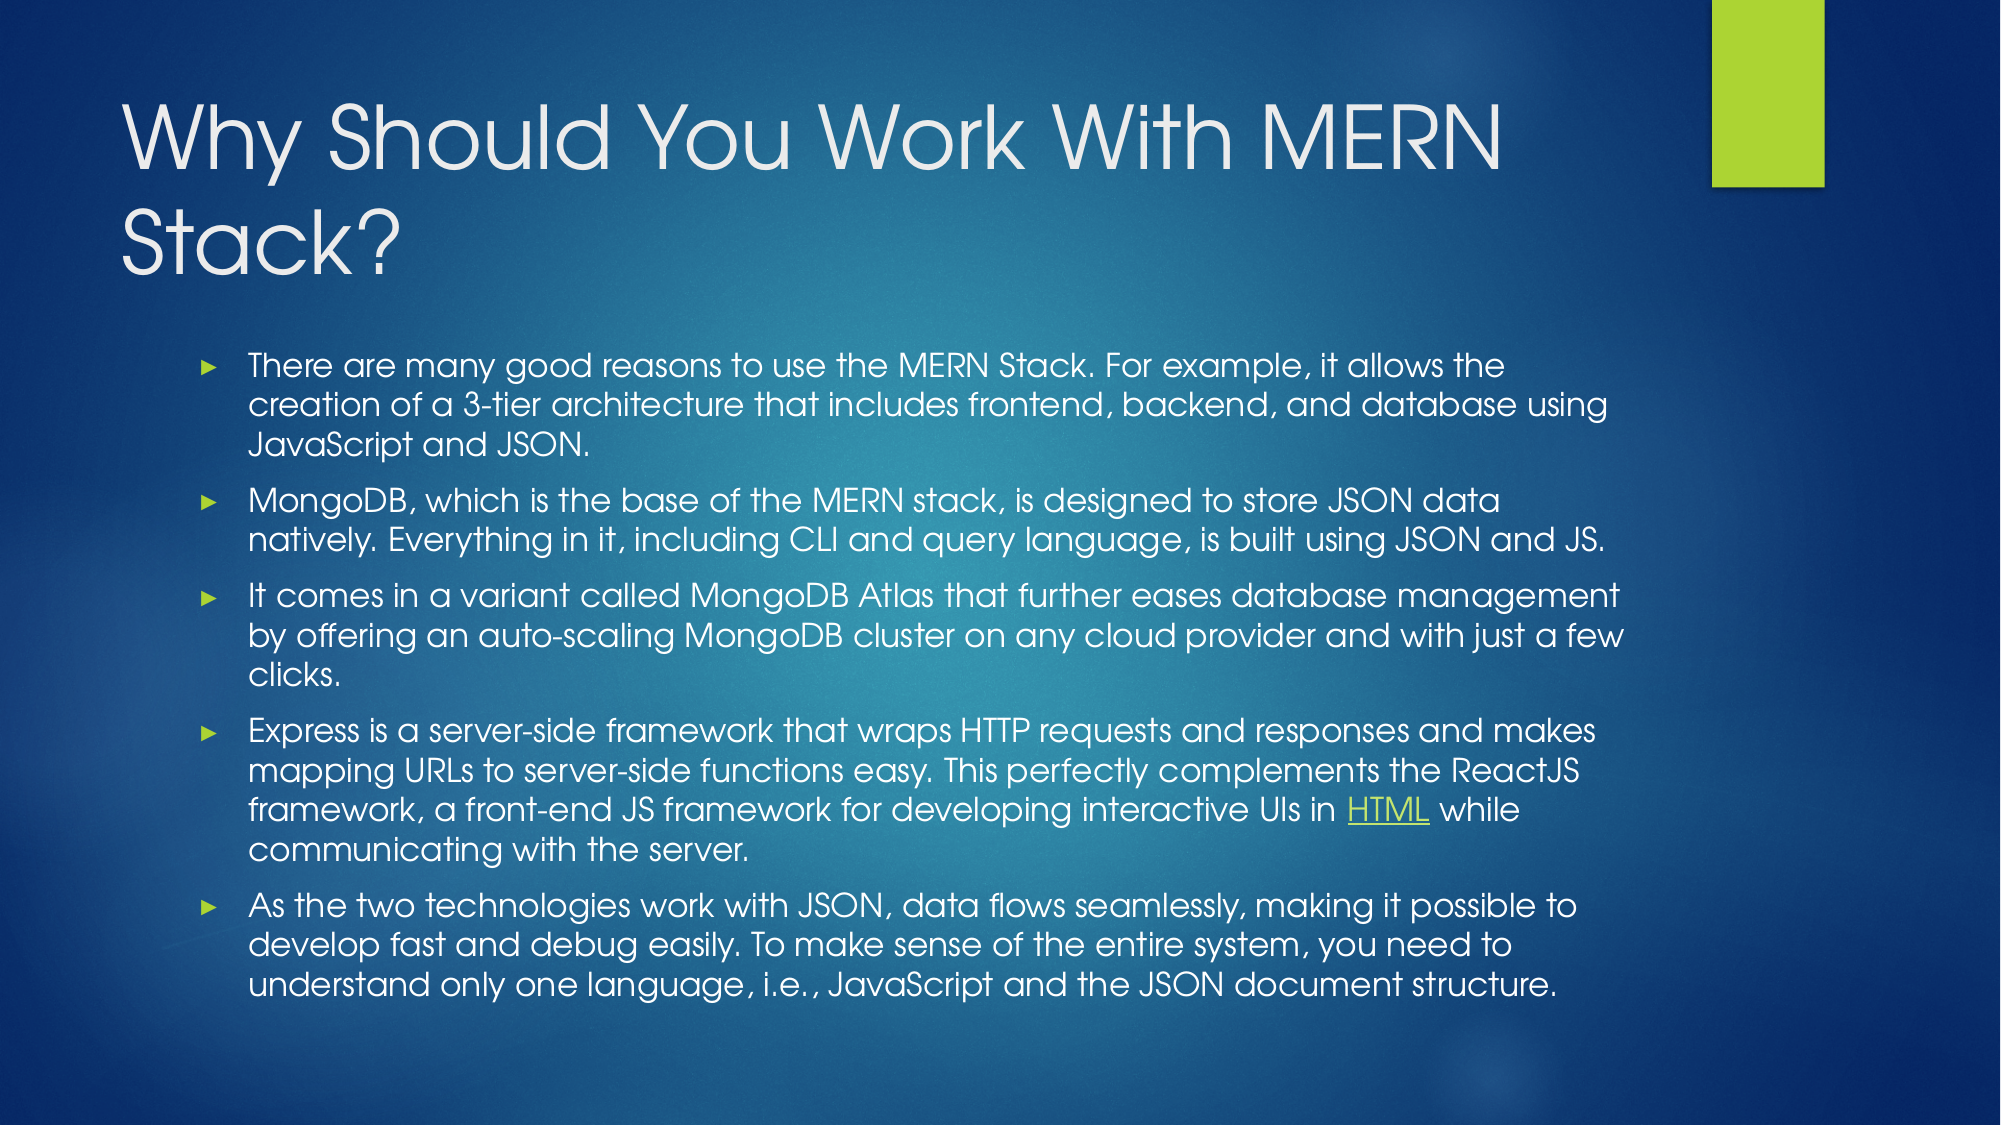

# Why Should You Work With MERN Stack?
There are many good reasons to use the MERN Stack. For example, it allows the creation of a 3-tier architecture that includes frontend, backend, and database using JavaScript and JSON.
MongoDB, which is the base of the MERN stack, is designed to store JSON data natively. Everything in it, including CLI and query language, is built using JSON and JS.
It comes in a variant called MongoDB Atlas that further eases database management by offering an auto-scaling MongoDB cluster on any cloud provider and with just a few clicks.
Express is a server-side framework that wraps HTTP requests and responses and makes mapping URLs to server-side functions easy. This perfectly complements the ReactJS framework, a front-end JS framework for developing interactive UIs in HTML while communicating with the server.
As the two technologies work with JSON, data flows seamlessly, making it possible to develop fast and debug easily. To make sense of the entire system, you need to understand only one language, i.e., JavaScript and the JSON document structure.